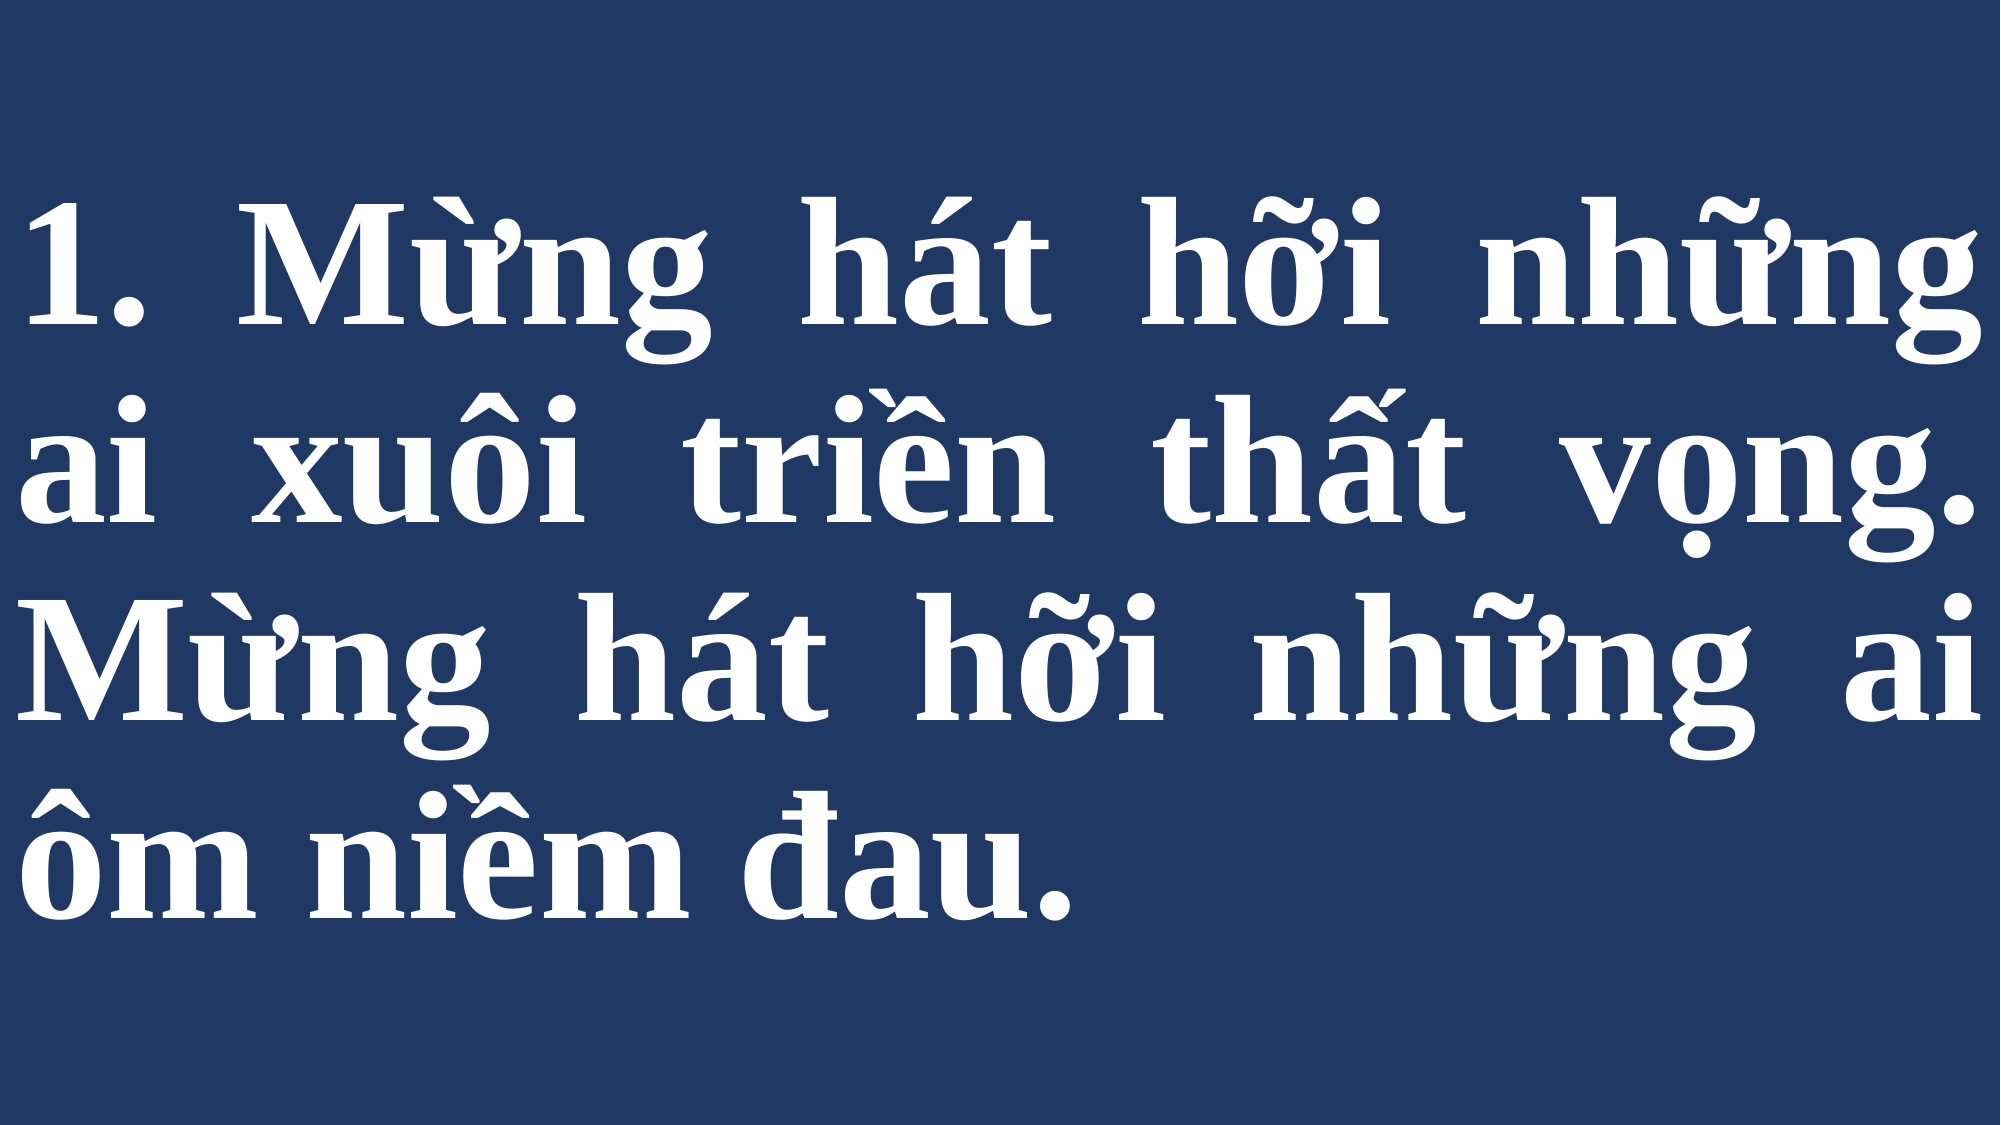

# 1. Mừng hát hỡi những ai xuôi triền thất vọng. Mừng hát hỡi những ai ôm niềm đau.